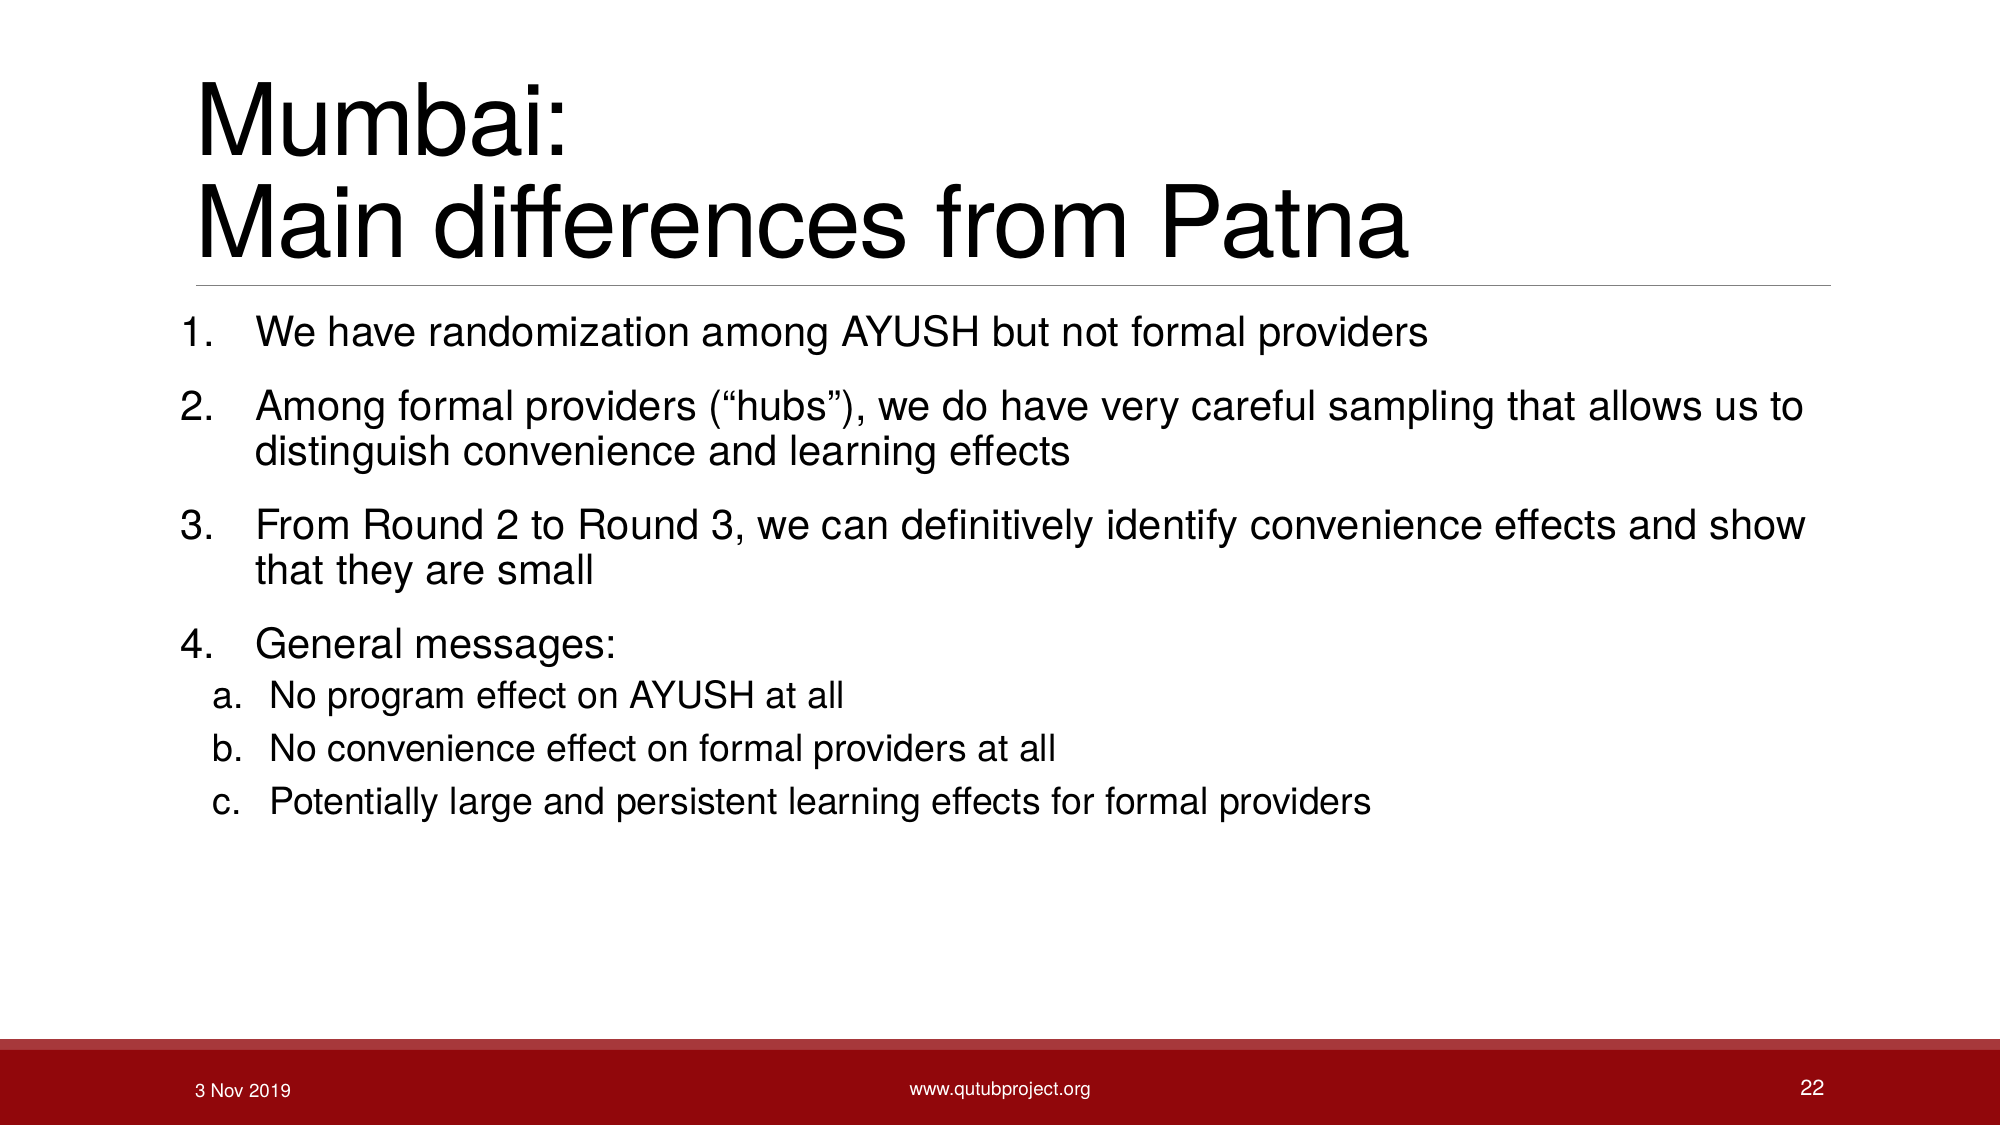

# Mumbai: Main differences from Patna
We have randomization among AYUSH but not formal providers
Among formal providers (“hubs”), we do have very careful sampling that allows us to distinguish convenience and learning effects
From Round 2 to Round 3, we can definitively identify convenience effects and show that they are small
General messages:
No program effect on AYUSH at all
No convenience effect on formal providers at all
Potentially large and persistent learning effects for formal providers
3 Nov 2019
www.qutubproject.org
22